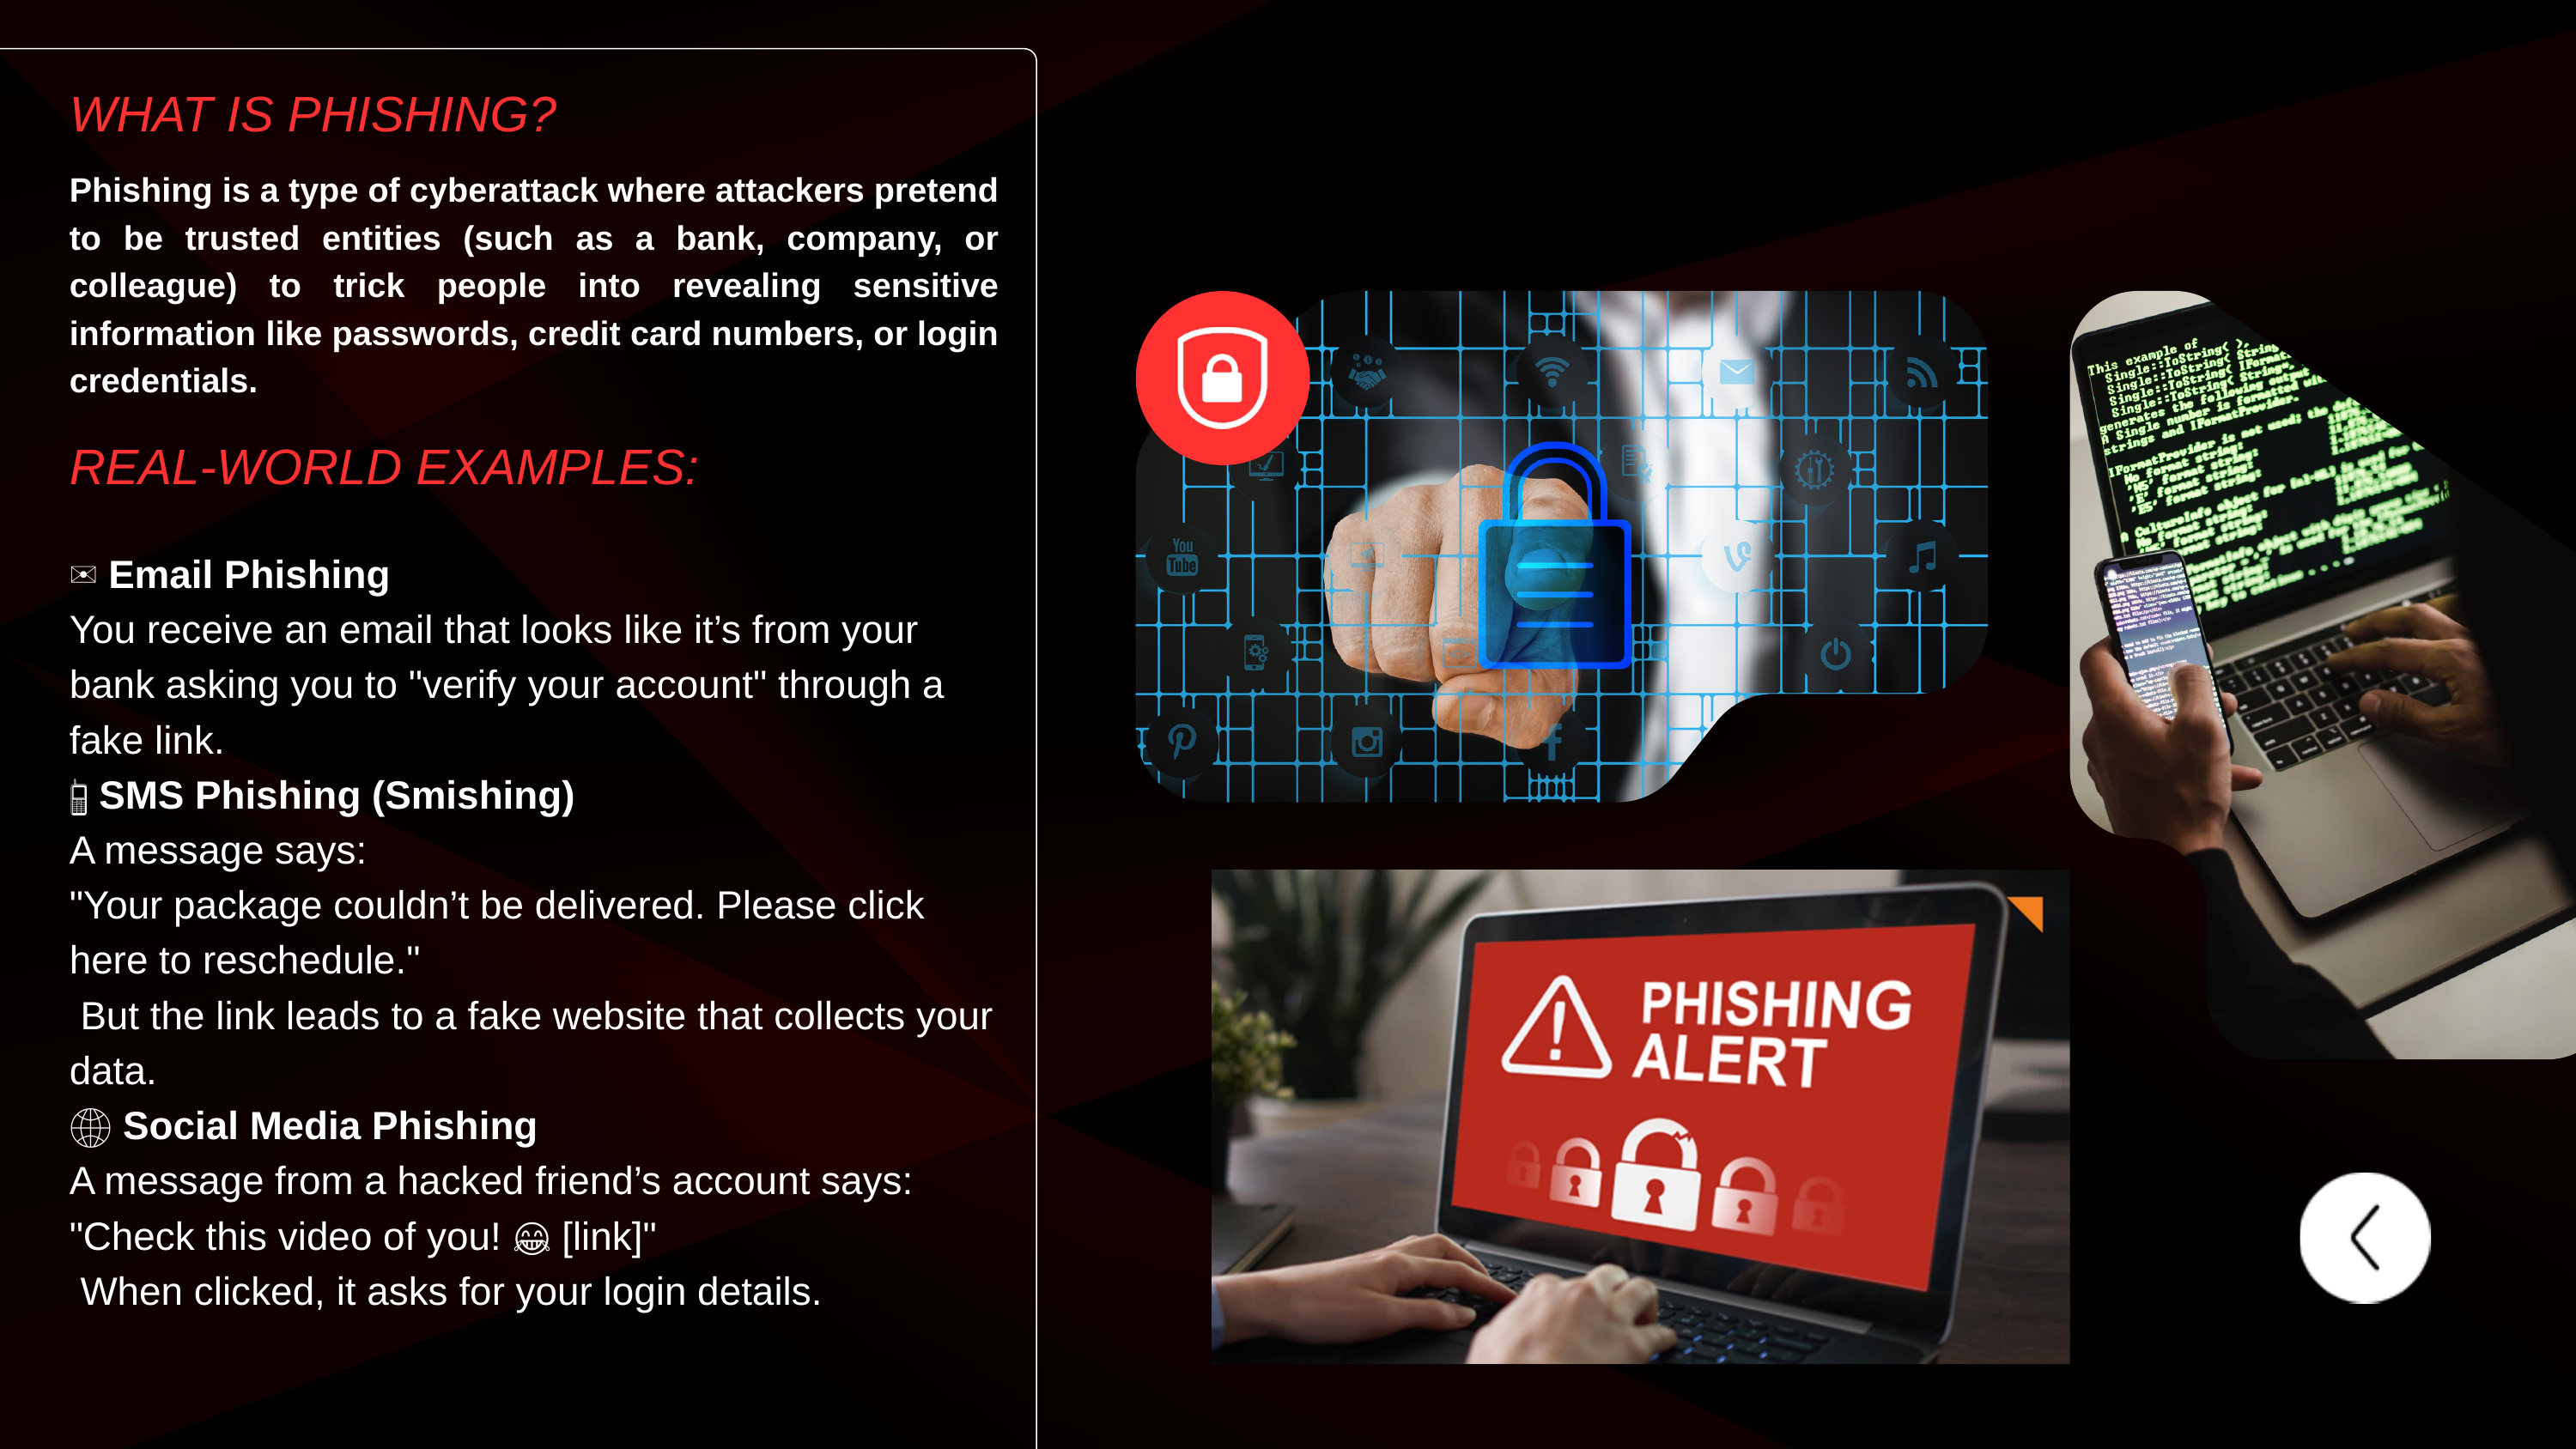

WHAT IS PHISHING?
Phishing is a type of cyberattack where attackers pretend to be trusted entities (such as a bank, company, or colleague) to trick people into revealing sensitive information like passwords, credit card numbers, or login credentials.

REAL-WORLD EXAMPLES:
✉️ Email Phishing
You receive an email that looks like it’s from your bank asking you to "verify your account" through a fake link.
📱 SMS Phishing (Smishing)
A message says:
"Your package couldn’t be delivered. Please click here to reschedule."
 But the link leads to a fake website that collects your data.
🌐 Social Media Phishing
A message from a hacked friend’s account says:
"Check this video of you! 😂 [link]"
 When clicked, it asks for your login details.